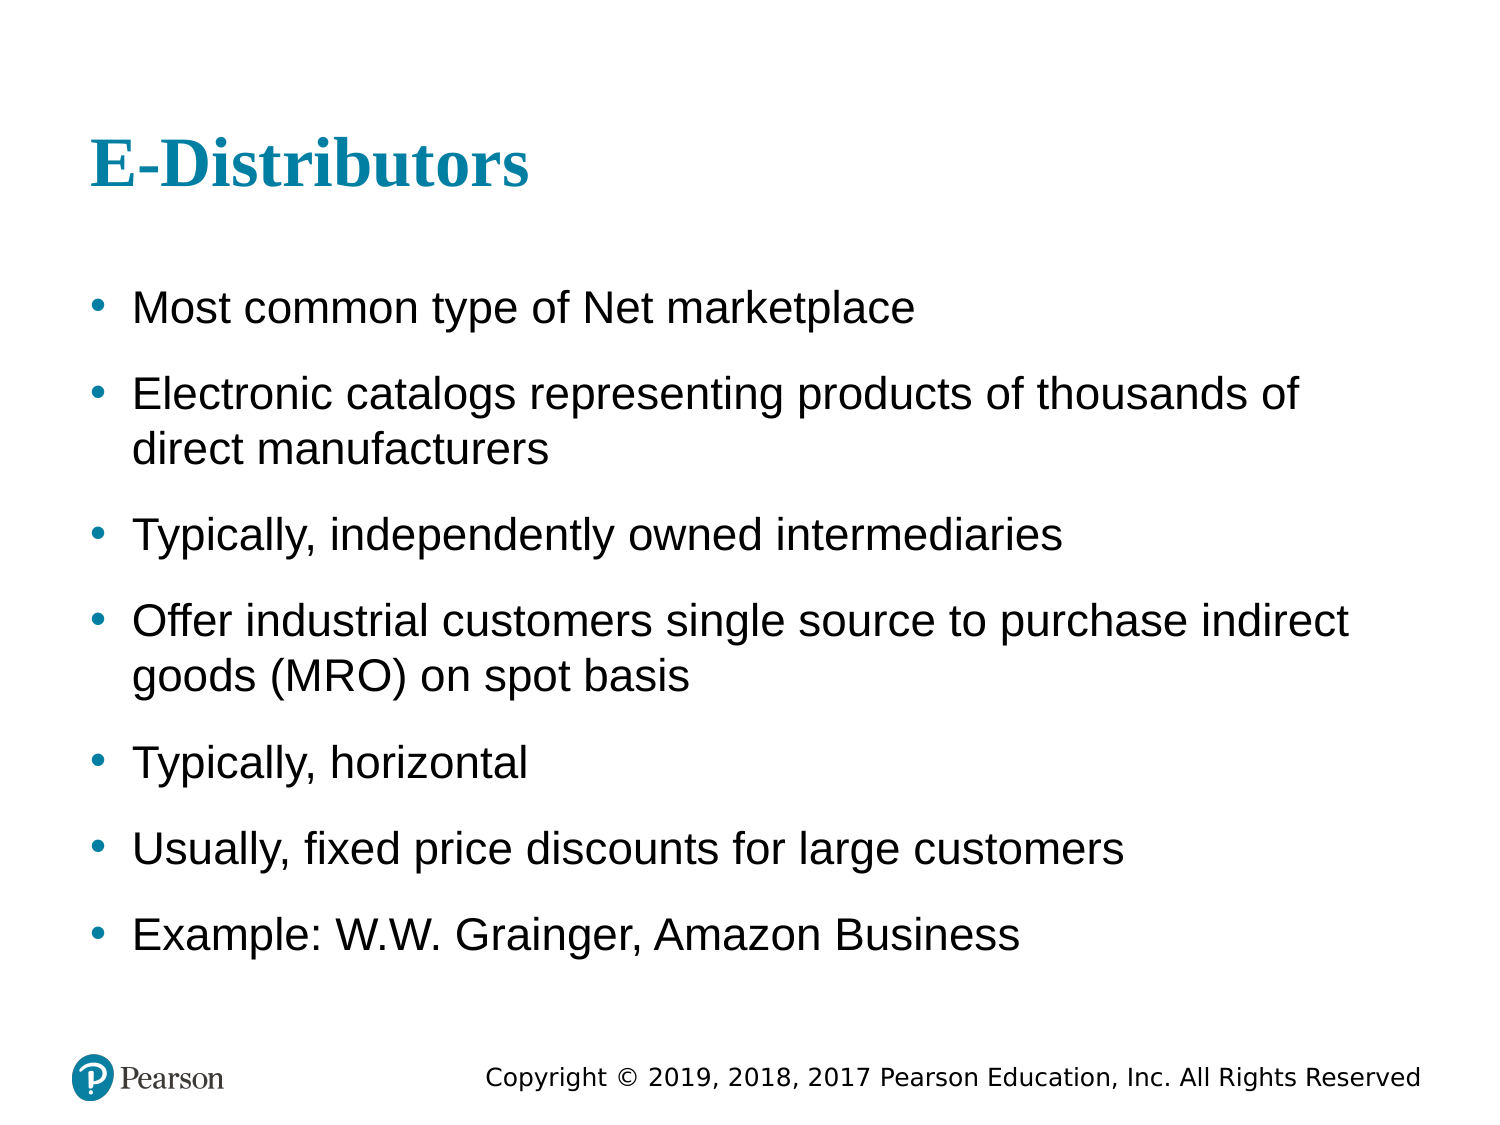

# E-Distributors
Most common type of Net marketplace
Electronic catalogs representing products of thousands of direct manufacturers
Typically, independently owned intermediaries
Offer industrial customers single source to purchase indirect goods (M R O) on spot basis
Typically, horizontal
Usually, fixed price discounts for large customers
Example: W.W. Grainger, Amazon Business